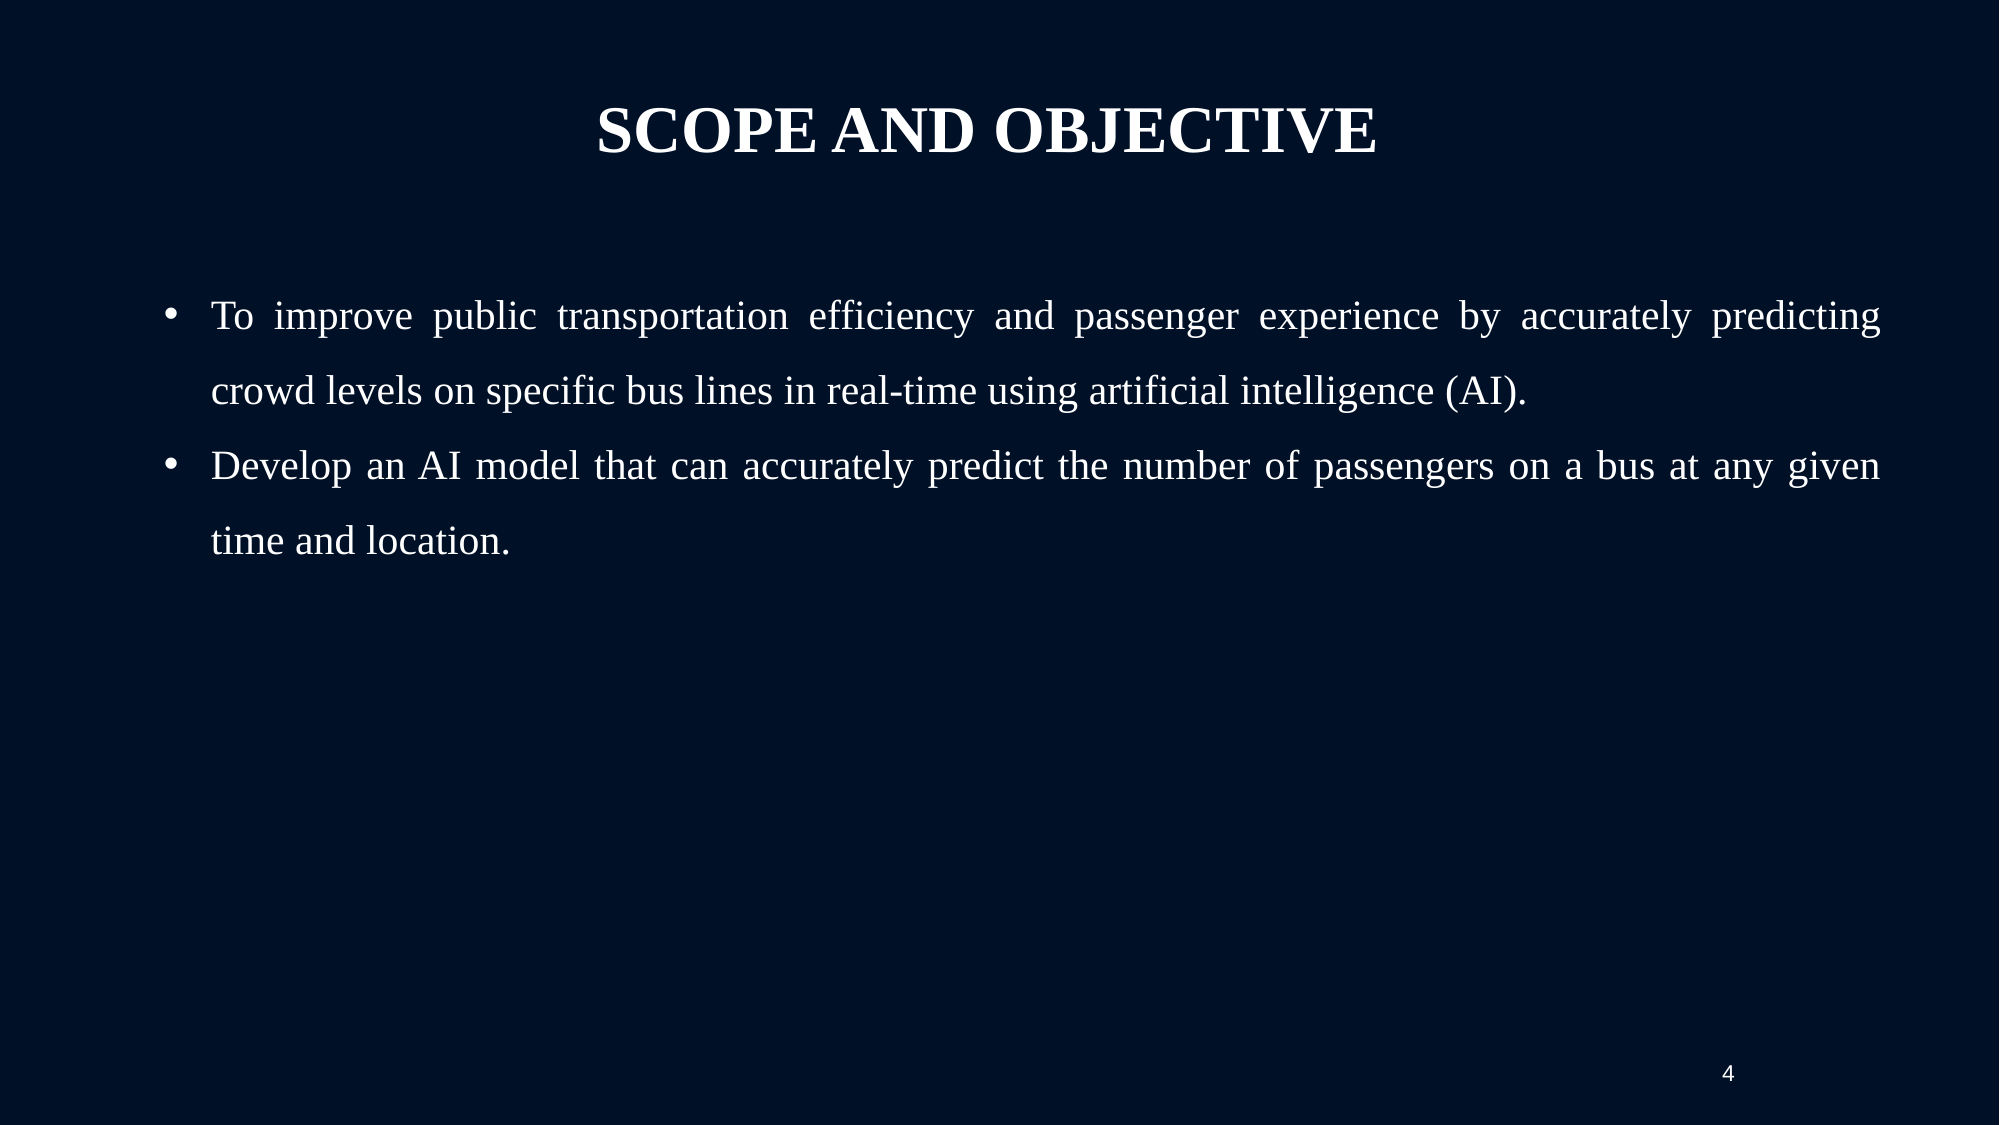

SCOPE AND OBJECTIVE
To improve public transportation efficiency and passenger experience by accurately predicting crowd levels on specific bus lines in real-time using artificial intelligence (AI).
Develop an AI model that can accurately predict the number of passengers on a bus at any given time and location.
4